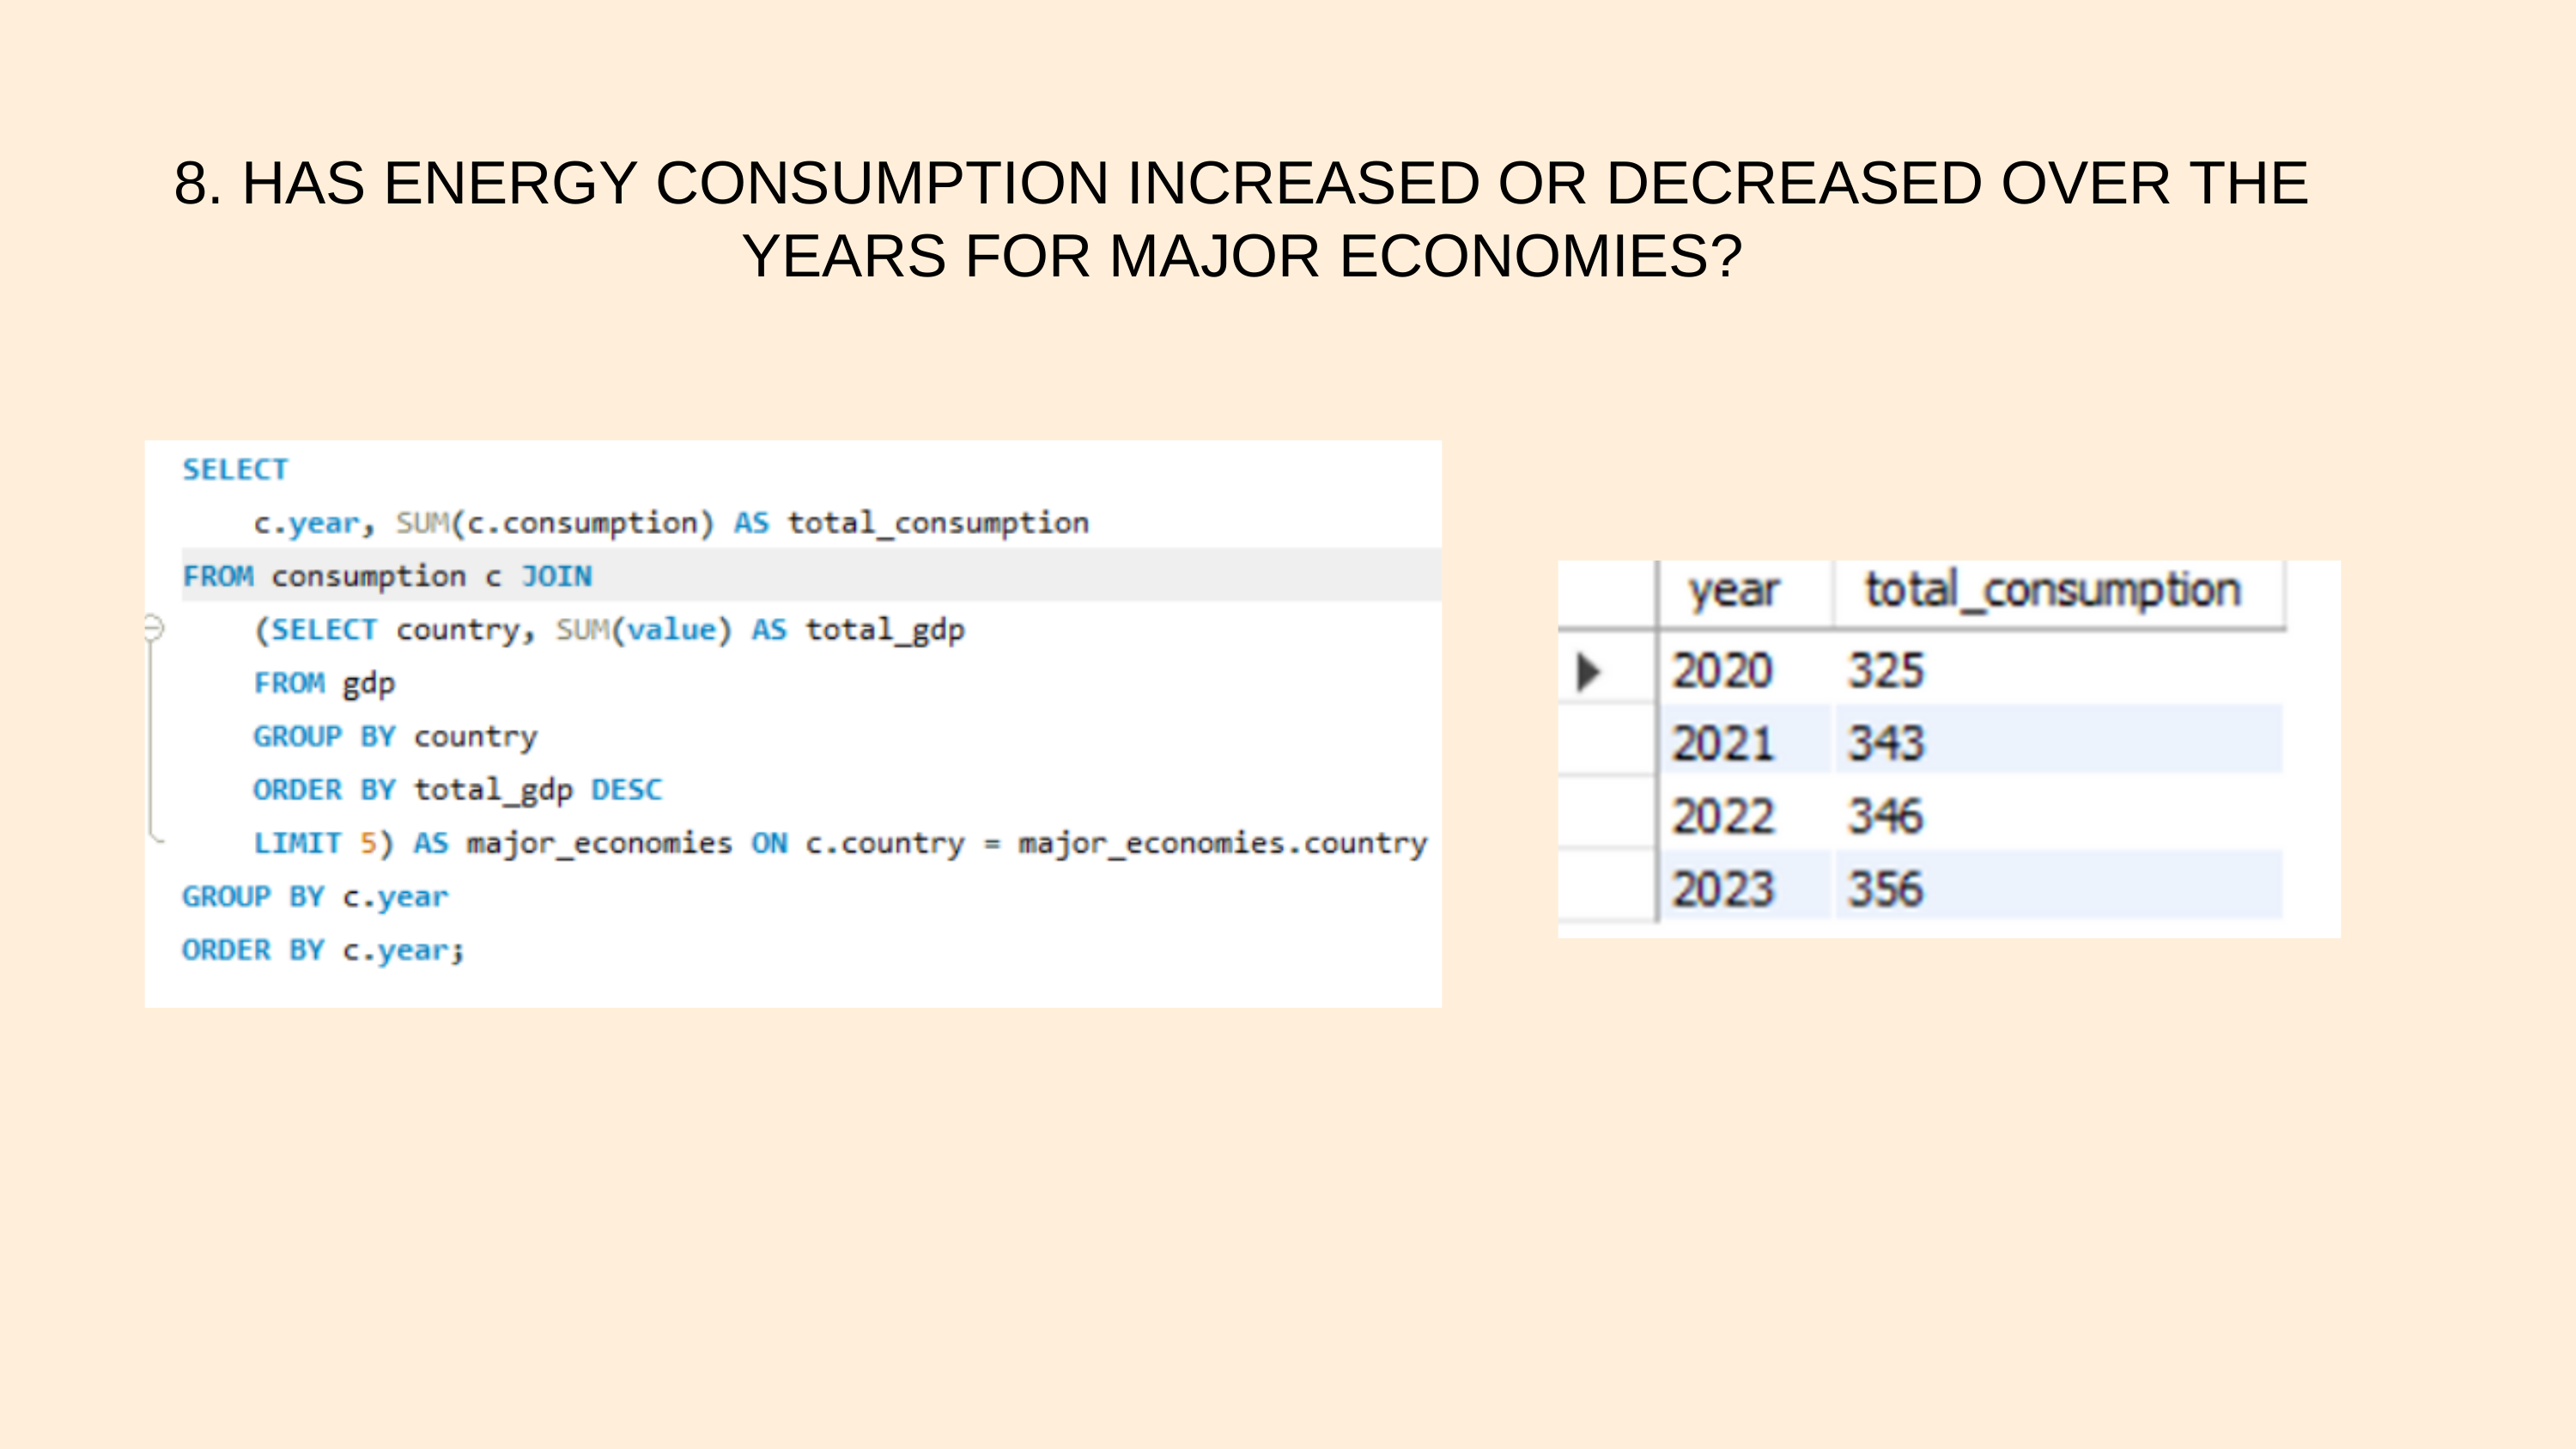

8. HAS ENERGY CONSUMPTION INCREASED OR DECREASED OVER THE YEARS FOR MAJOR ECONOMIES?